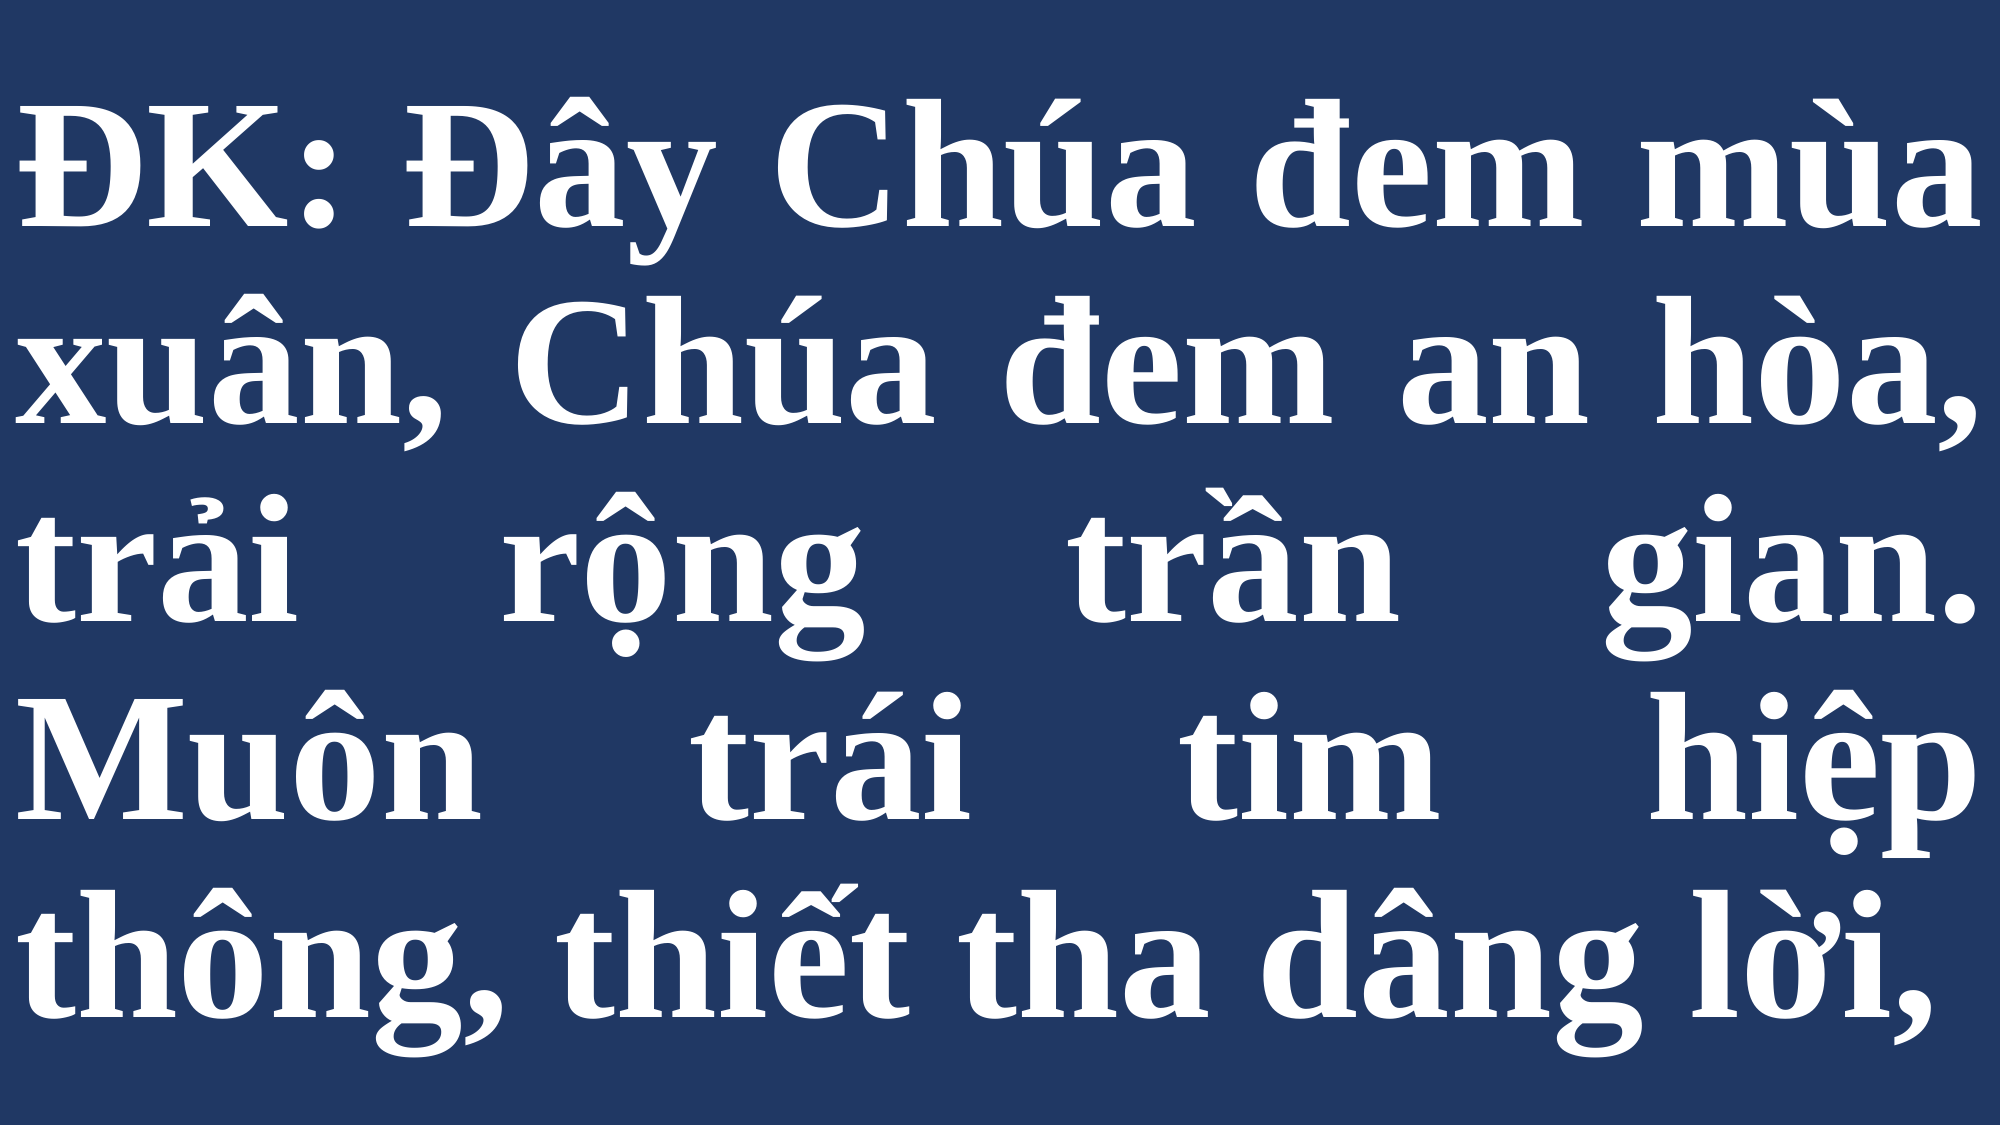

# ĐK: Đây Chúa đem mùa xuân, Chúa đem an hòa, trải rộng trần gian. Muôn trái tim hiệp thông, thiết tha dâng lời,